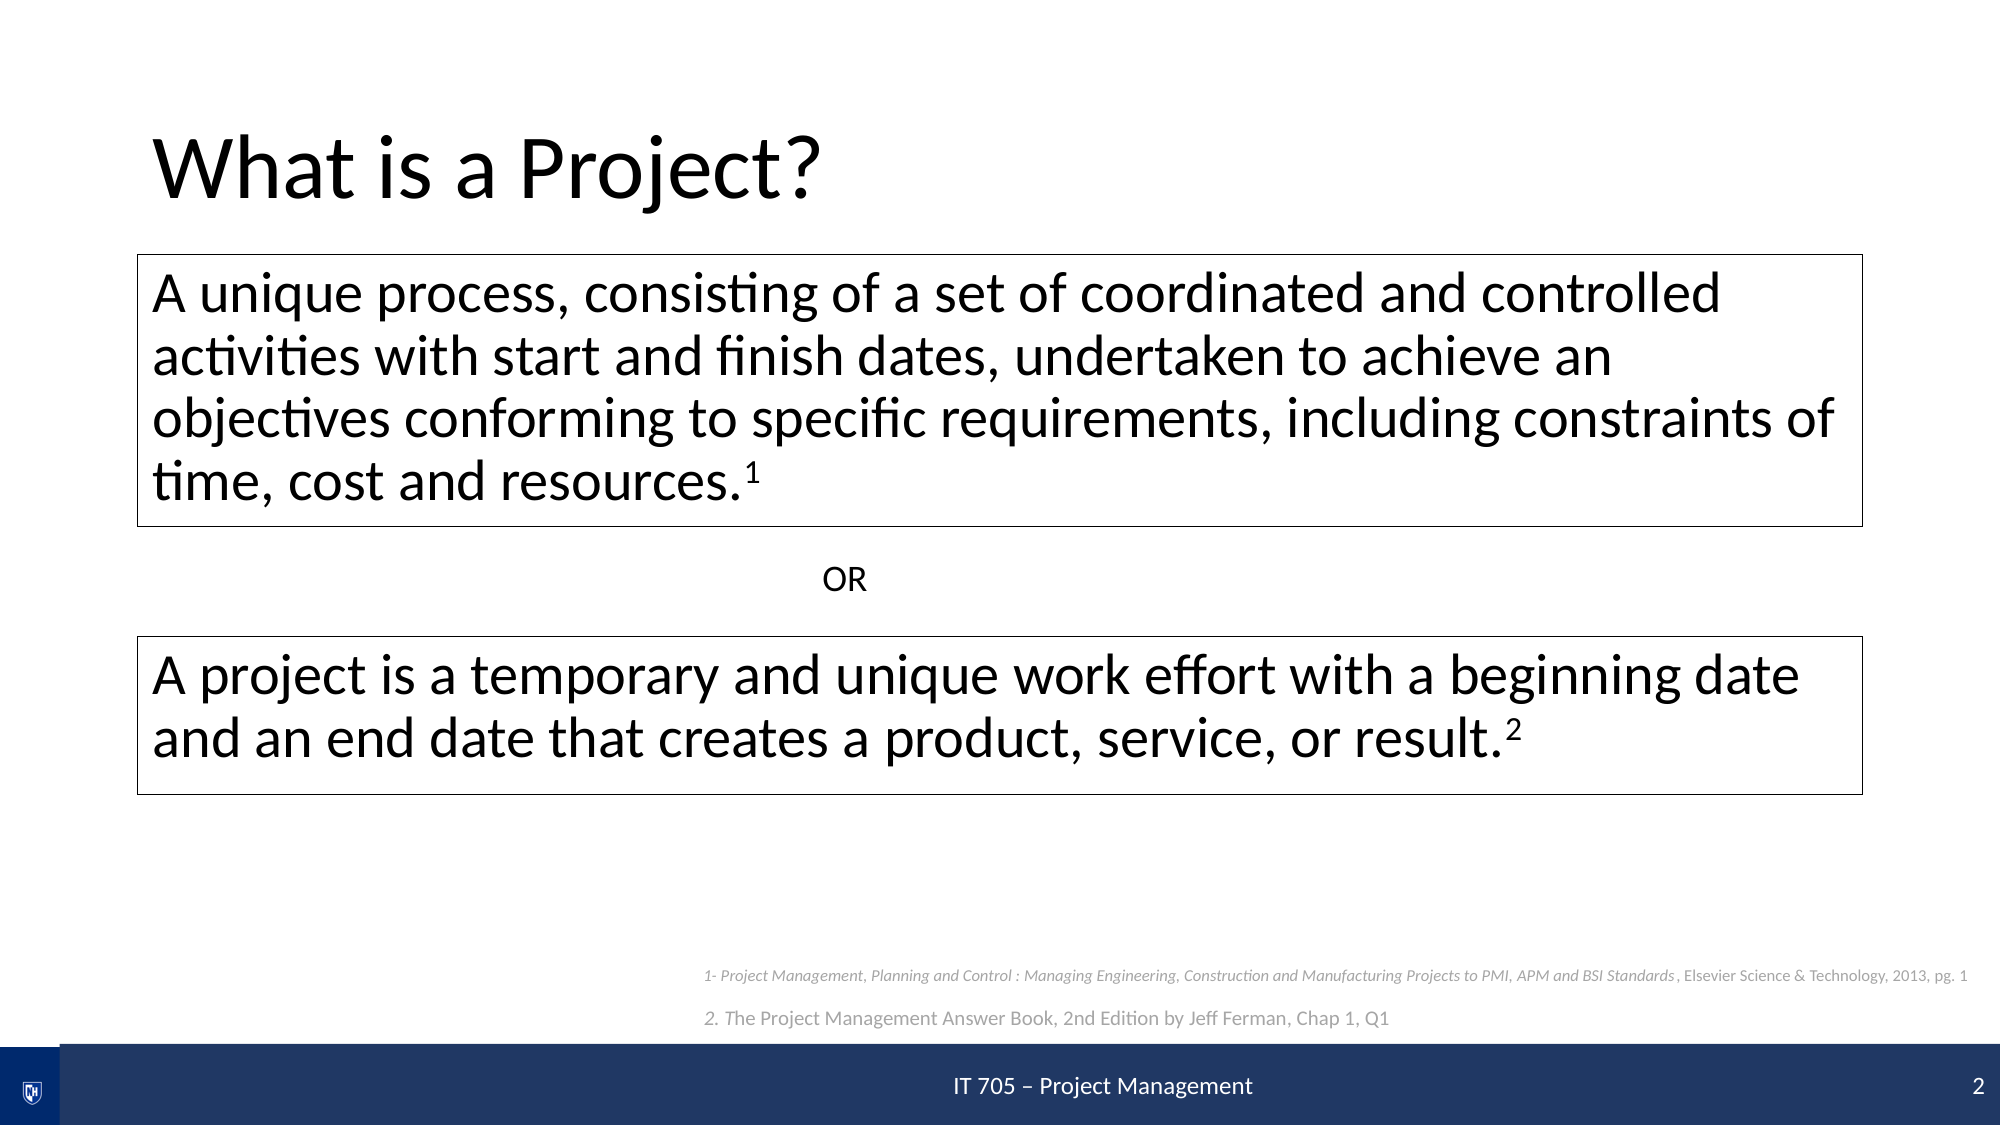

# What is a Project?
A unique process, consisting of a set of coordinated and controlled activities with start and finish dates, undertaken to achieve an objectives conforming to specific requirements, including constraints of time, cost and resources.1
OR
A project is a temporary and unique work effort with a beginning date and an end date that creates a product, service, or result.2
1- Project Management, Planning and Control : Managing Engineering, Construction and Manufacturing Projects to PMI, APM and BSI Standards, Elsevier Science & Technology, 2013, pg. 1
2. The Project Management Answer Book, 2nd Edition by Jeff Ferman, Chap 1, Q1
 IT 705 – Project Management                                                                                                                             2